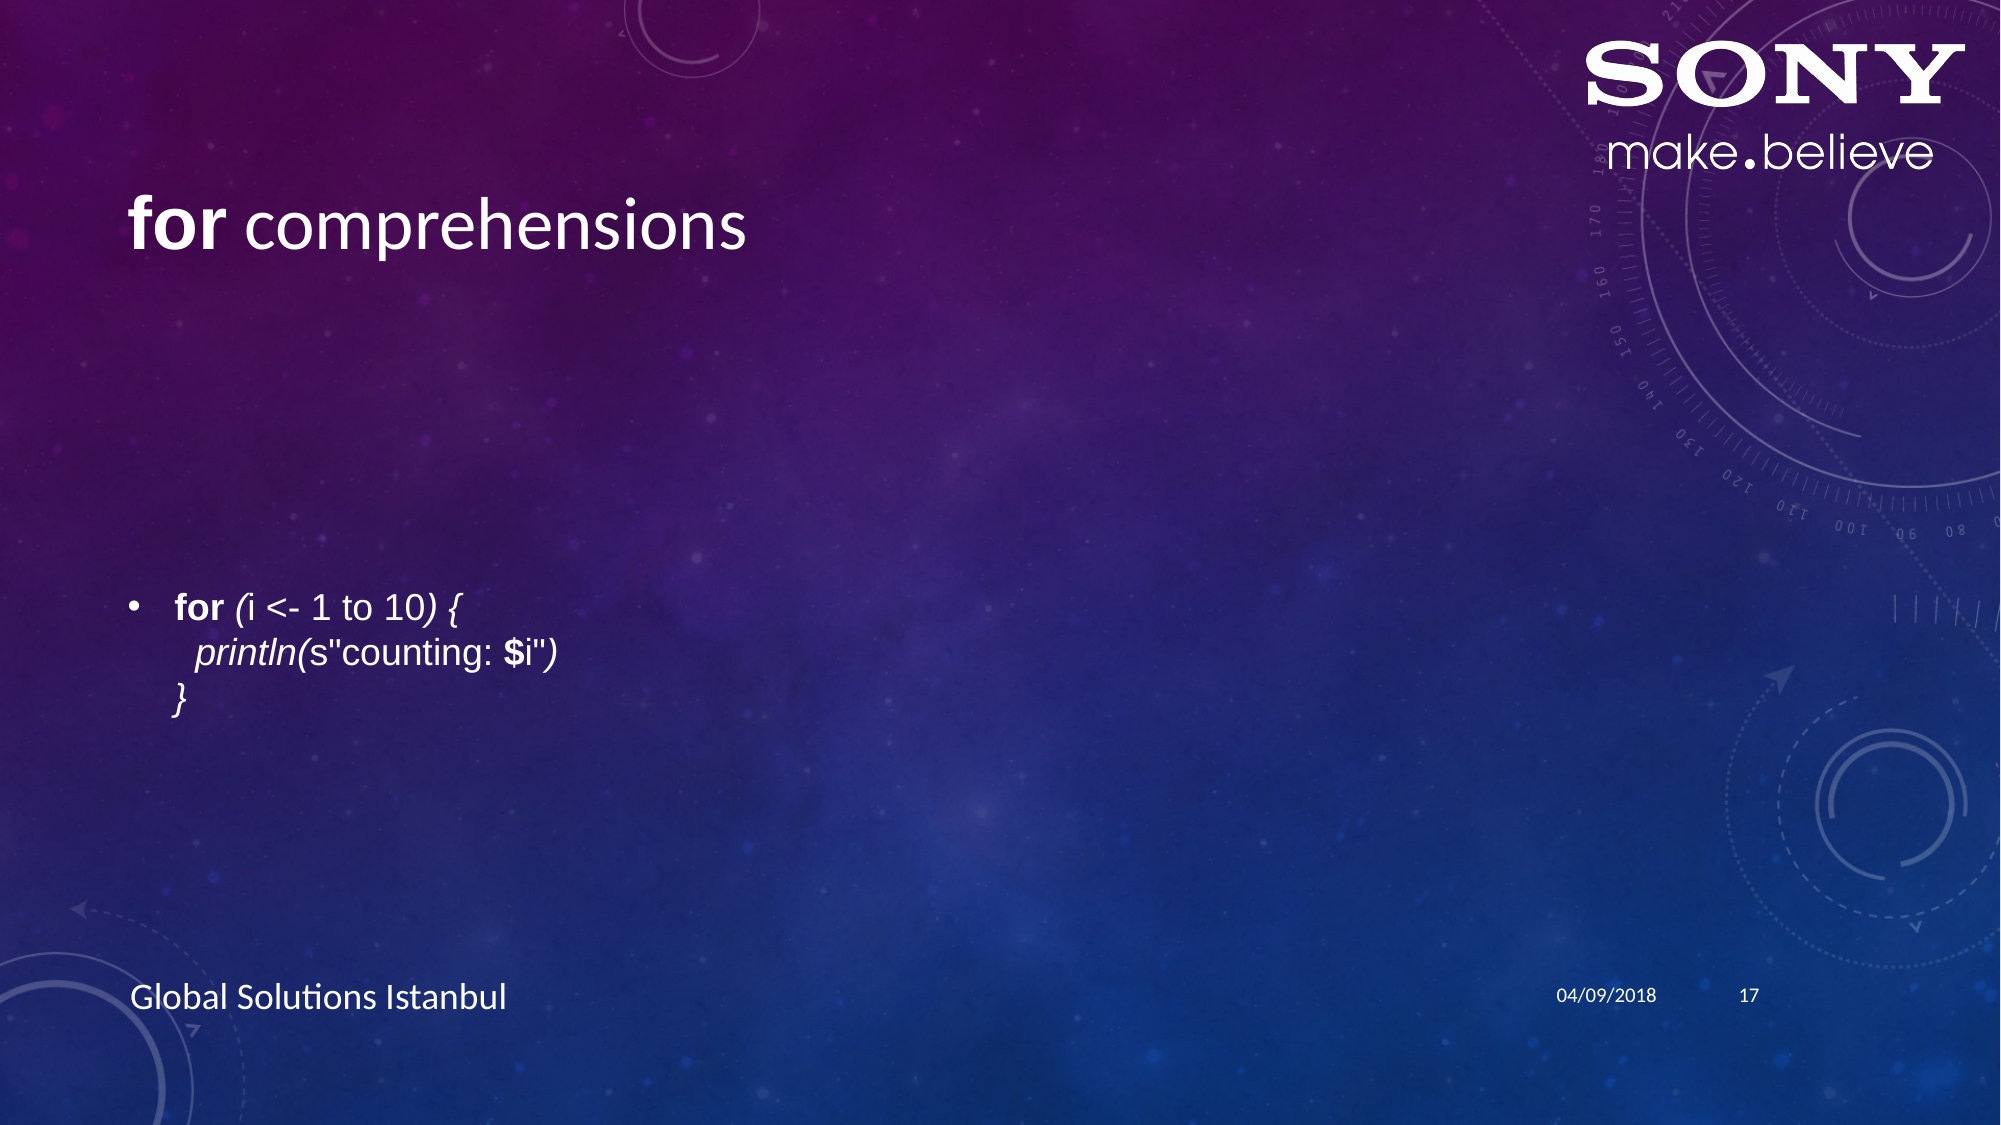

# for comprehensions
for (i <- 1 to 10) {
  println(s"counting: $i")
}
04/09/2018
17